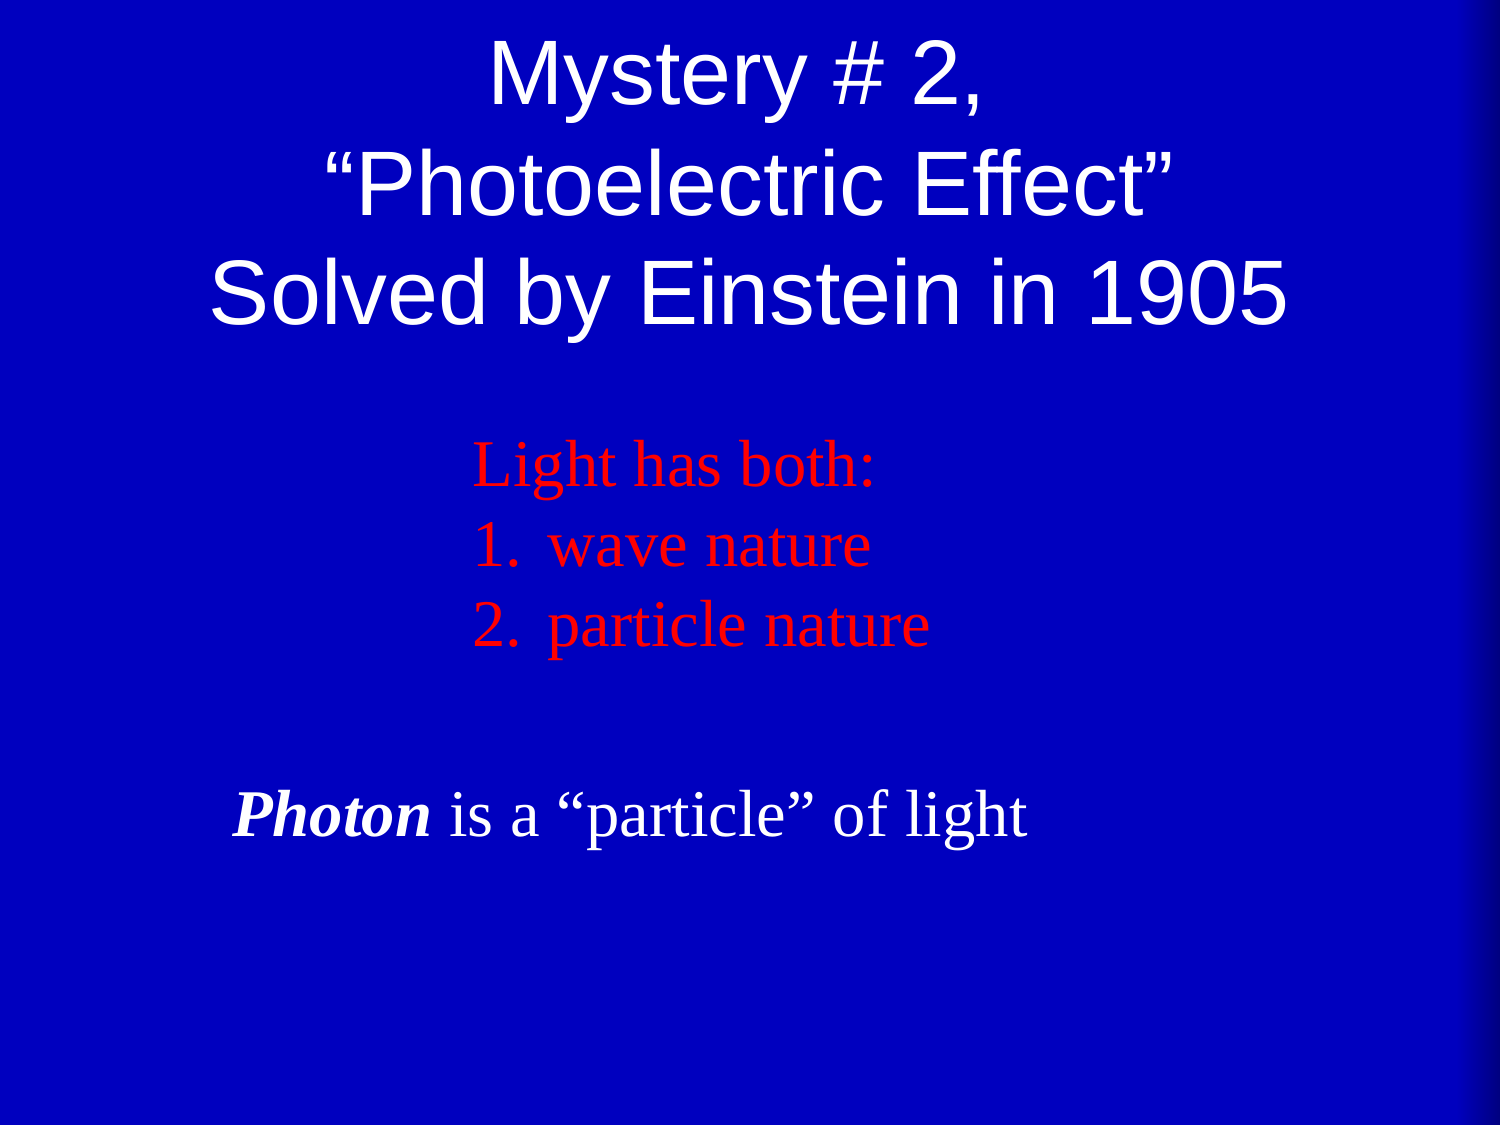

Mystery # 2,
“Photoelectric Effect”
Solved by Einstein in 1905
Light has both:
wave nature
particle nature
Photon is a “particle” of light